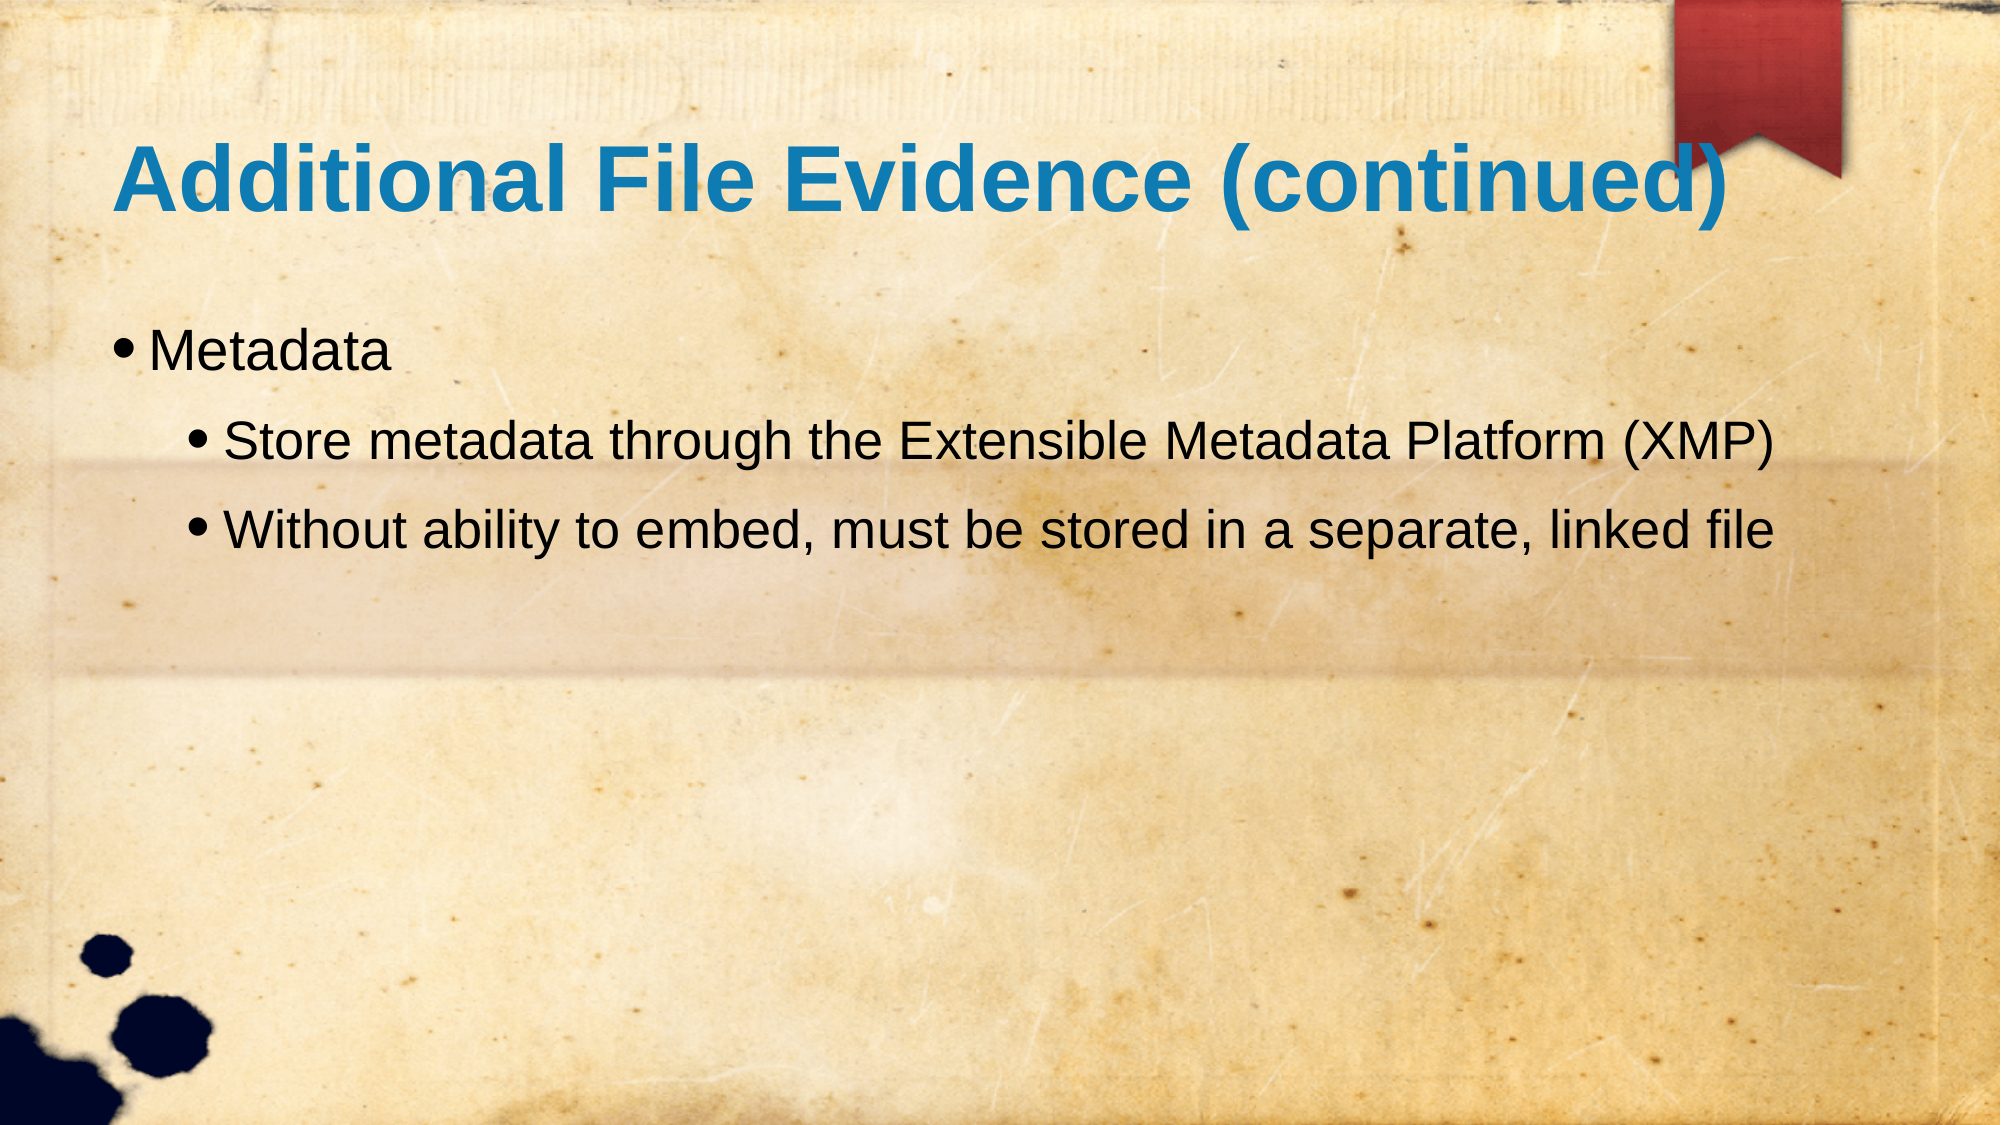

Additional File Evidence (continued)
Metadata
Store metadata through the Extensible Metadata Platform (XMP)
Without ability to embed, must be stored in a separate, linked file